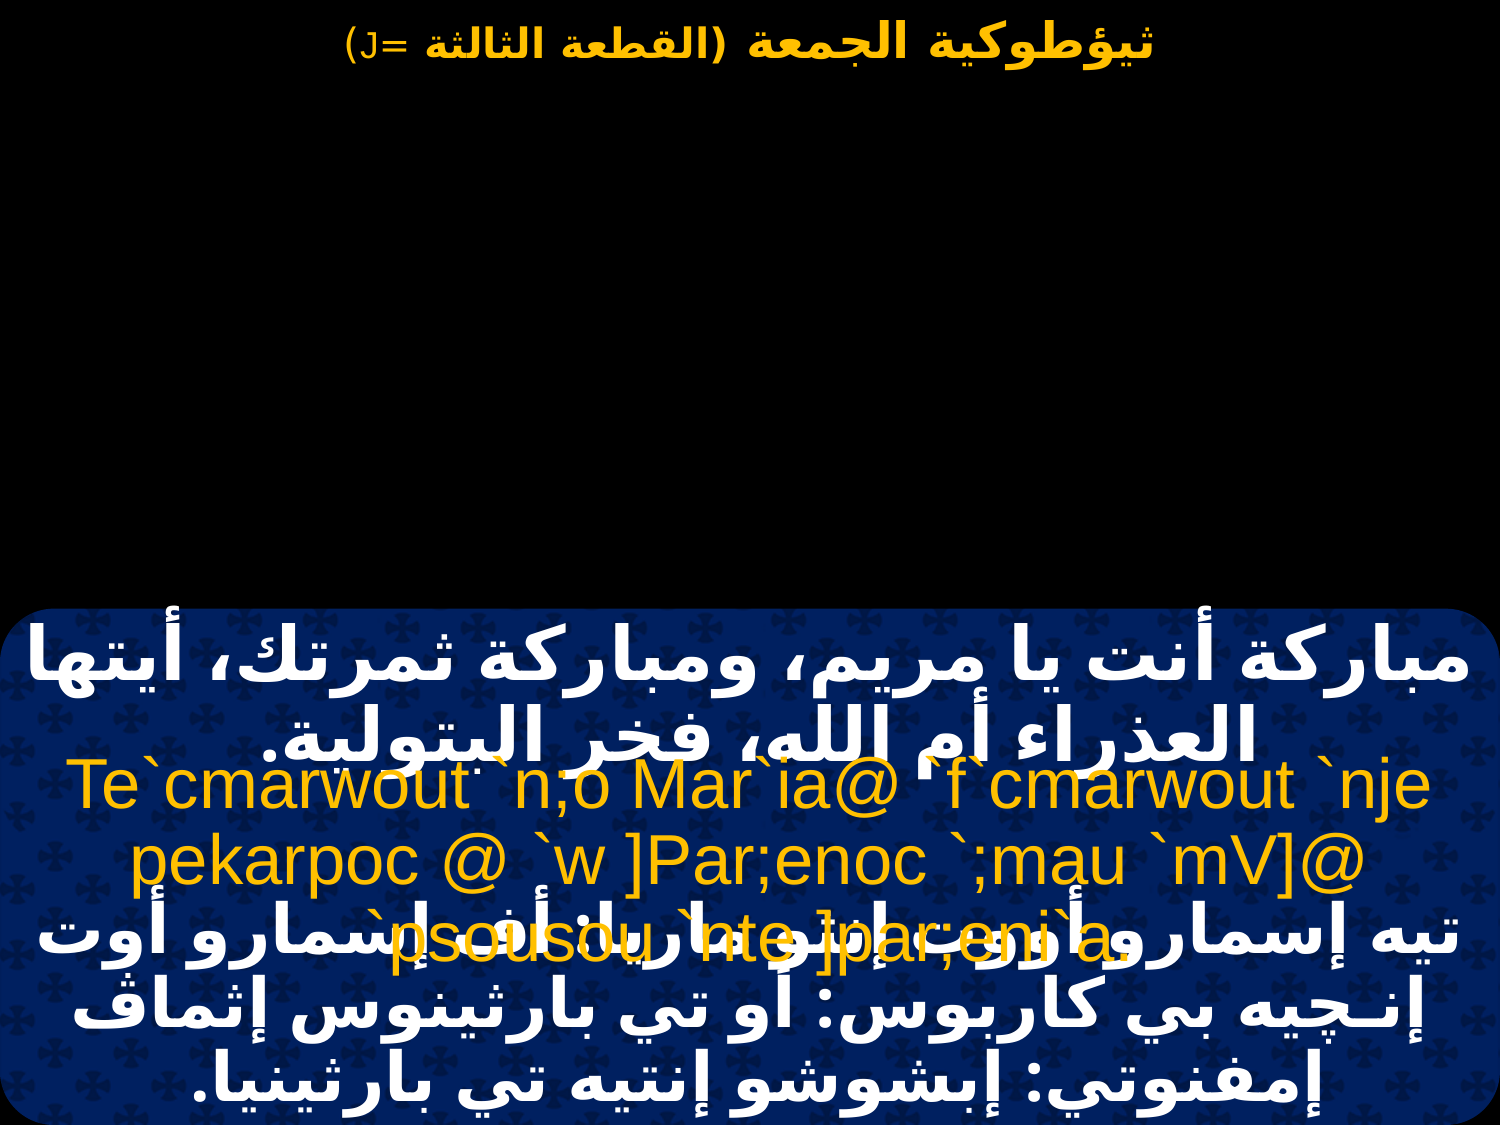

#
مباركة أنت يا مريم، ومباركة ثمرتك، أيتها العذراء أم الله، فخر البتولية.
Te`cmarwout `n;o Mar`ia@ `f`cmarwout `nje pekarpoc @ `w ]Par;enoc `;mau `mV]@ `psousou `nte ]par;eni`a.
تيه إسمارو أووت إنثو ماريا: أف إسمارو أوت إنـچيه بي كاربوس: أو تي بارثينوس إثماڤ إمفنوتي: إبشوشو إنتيه تي بارثينيا.